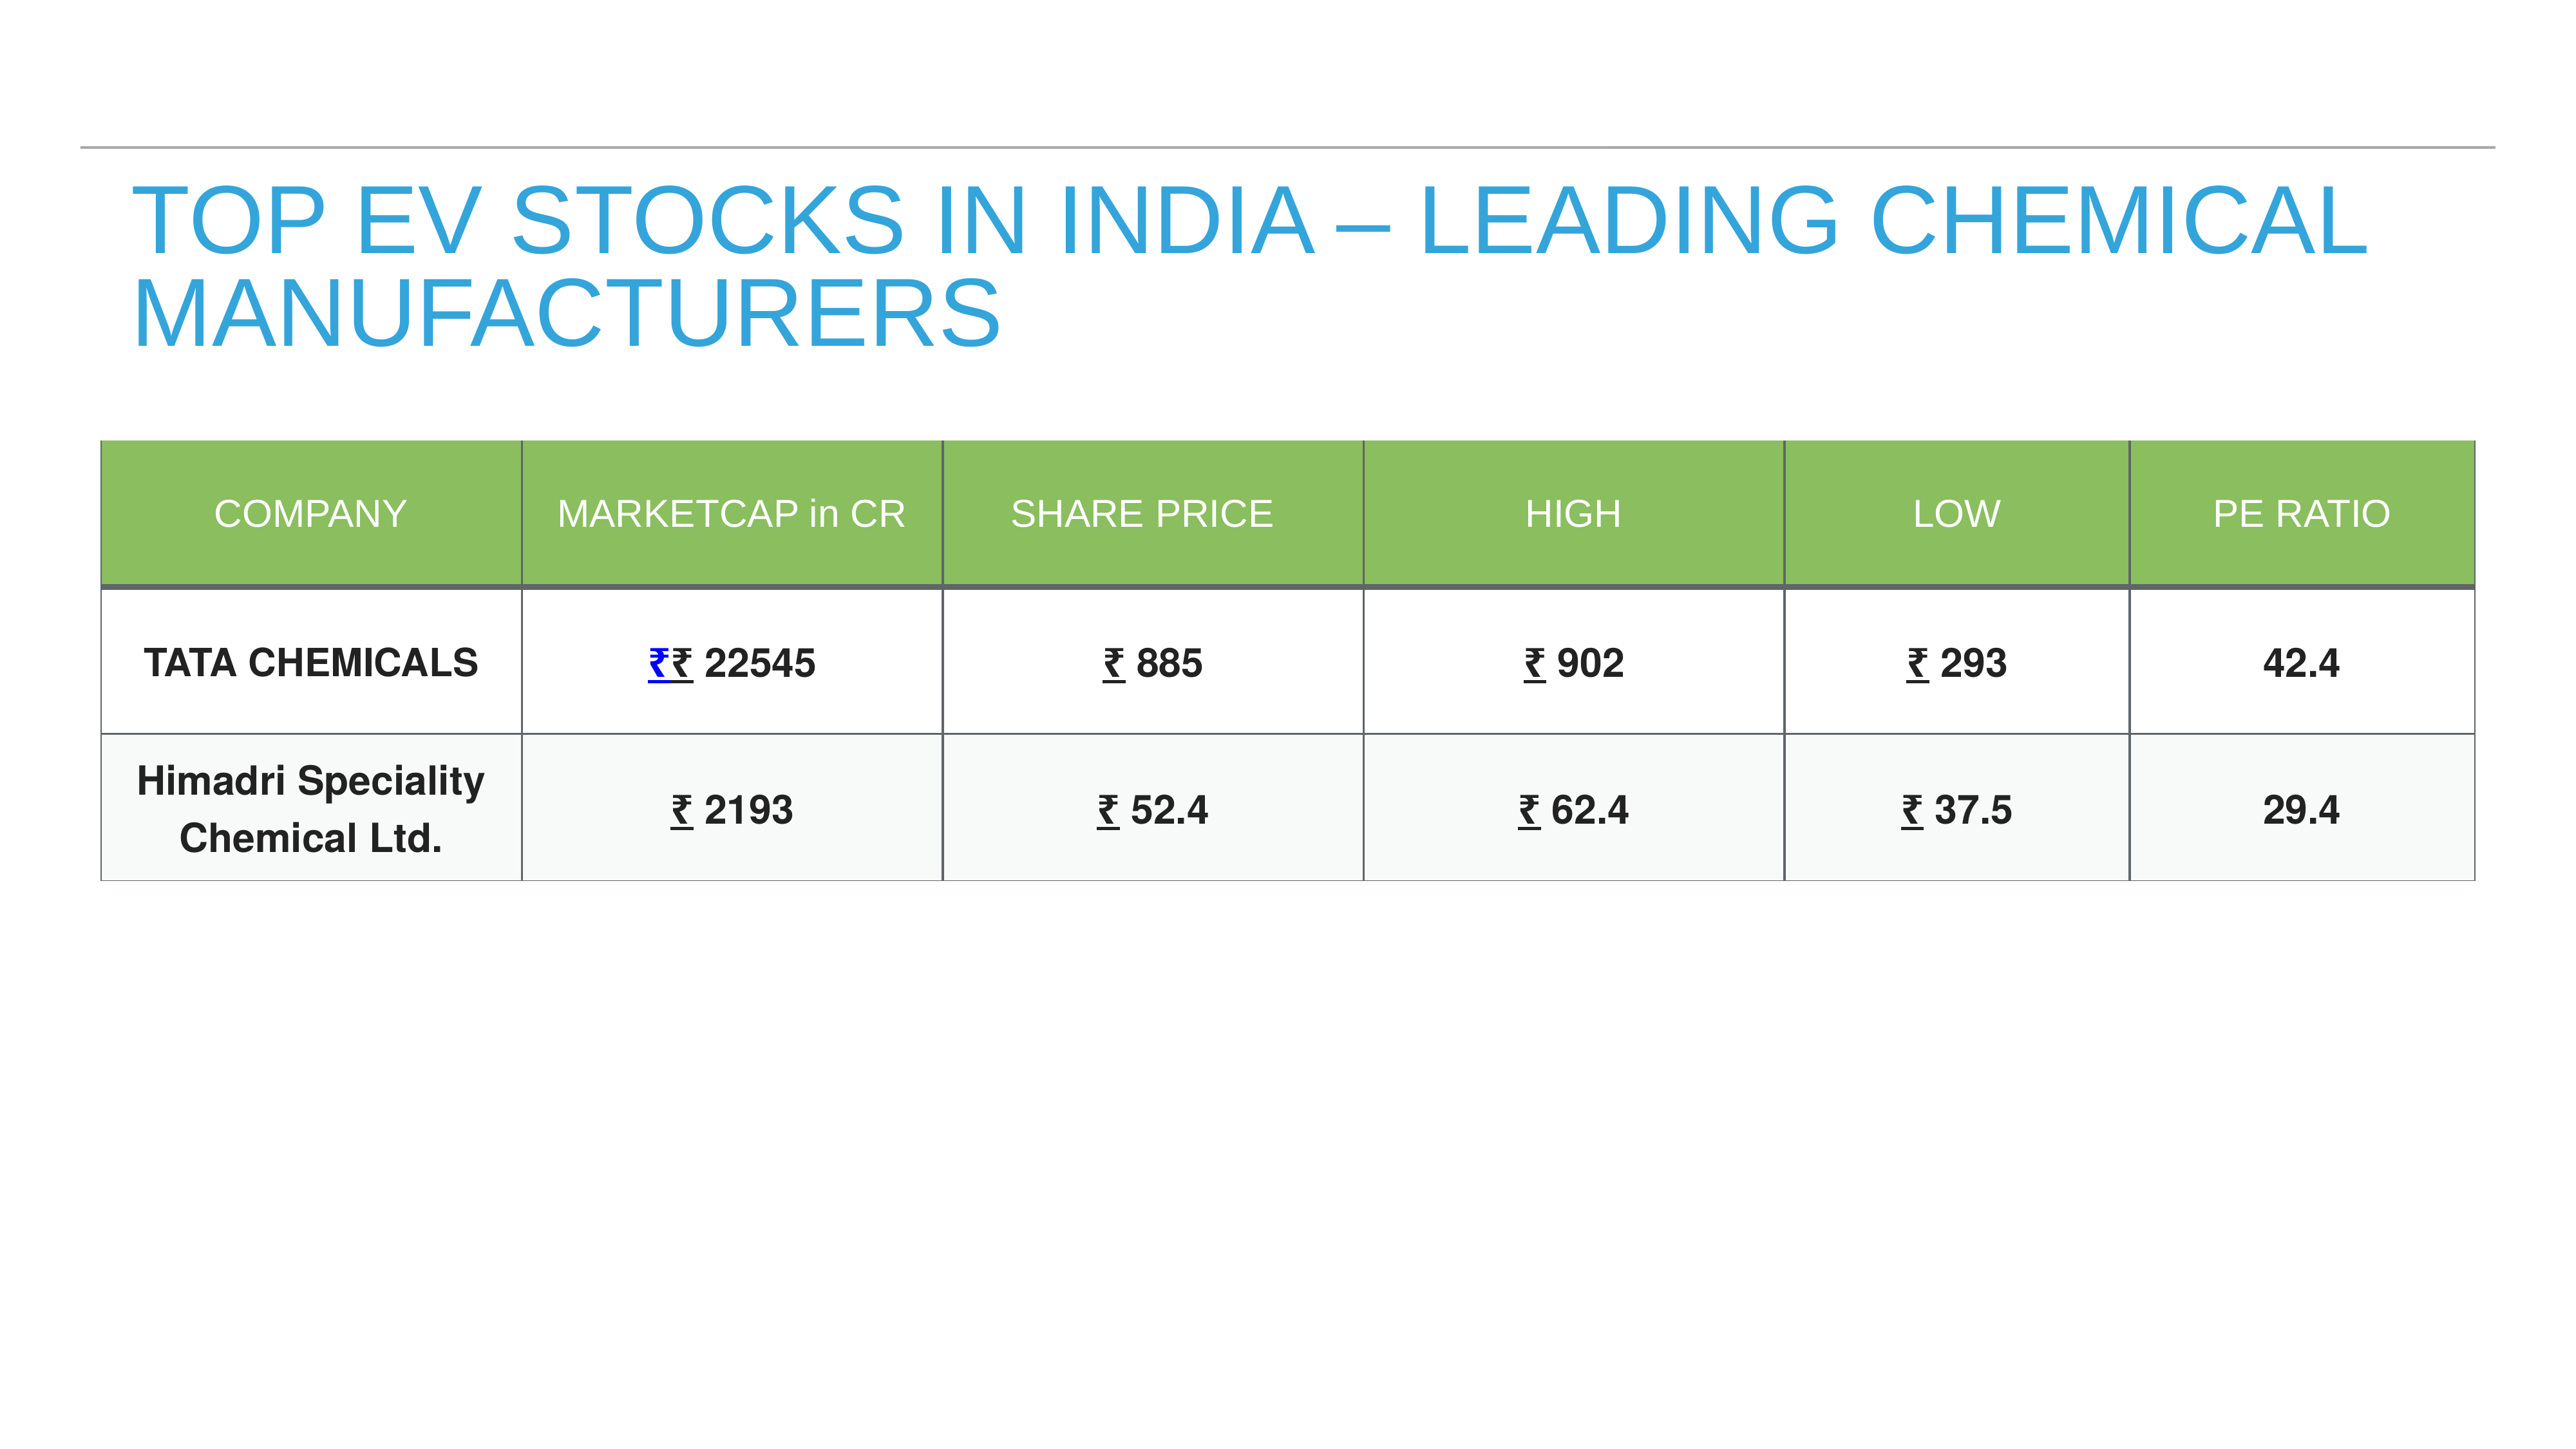

# Top EV Stocks in India – Leading Chemical Manufacturers
| COMPANY | MARKETCAP in CR | SHARE PRICE | HIGH | LOW | PE RATIO |
| --- | --- | --- | --- | --- | --- |
| TATA CHEMICALS | ₹₹ 22545 | ₹ 885 | ₹ 902 | ₹ 293 | 42.4 |
| Himadri Speciality Chemical Ltd. | ₹ 2193 | ₹ 52.4 | ₹ 62.4 | ₹ 37.5 | 29.4 |